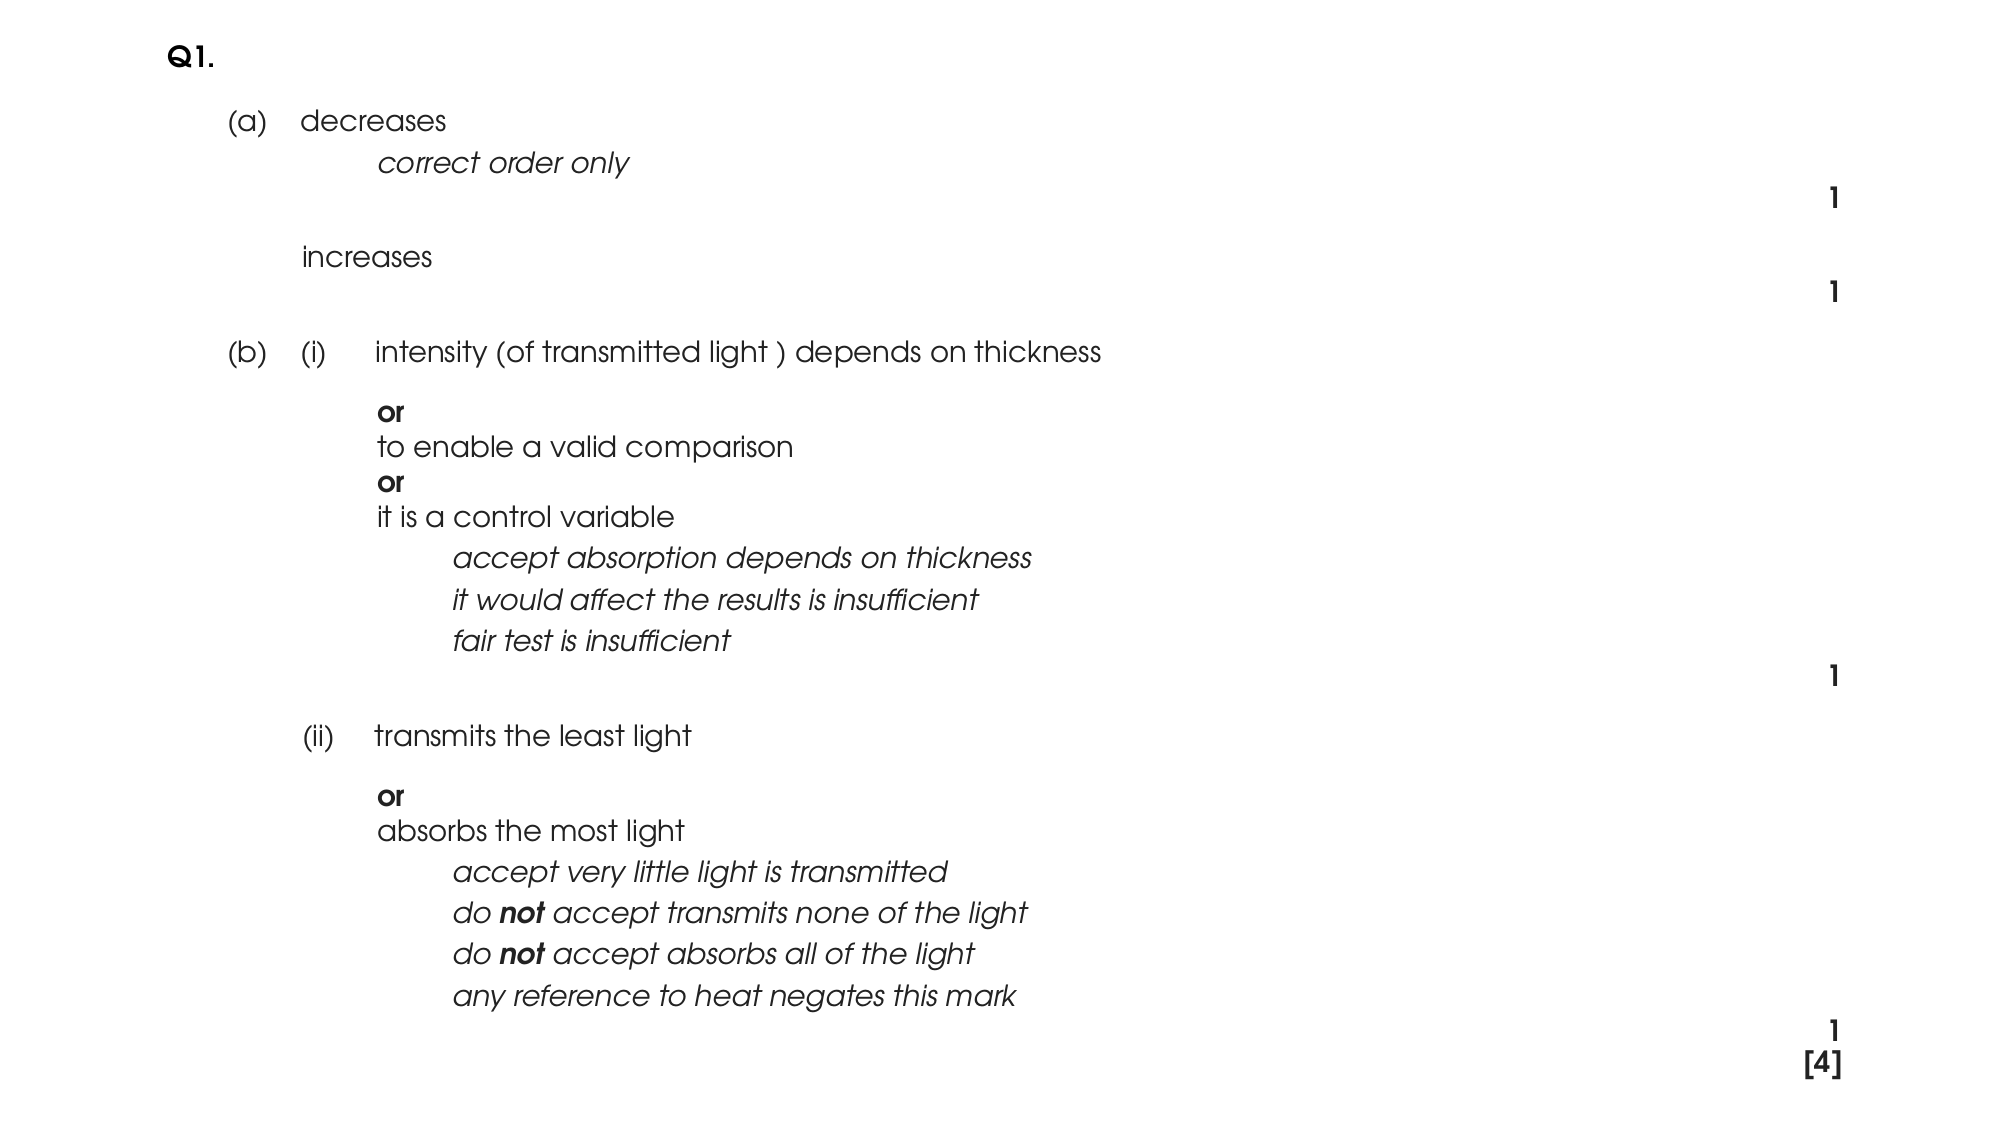

Q1.
(a)    decreases
correct order only
1
increases
1
(b)    (i)      intensity (of transmitted light ) depends on thickness
or
to enable a valid comparison
or
it is a control variable
accept absorption depends on thickness
it would affect the results is insufficient
fair test is insufficient
1
(ii)     transmits the least light
or
absorbs the most light
accept very little light is transmitted
do not accept transmits none of the light
do not accept absorbs all of the light
any reference to heat negates this mark
1
[4]